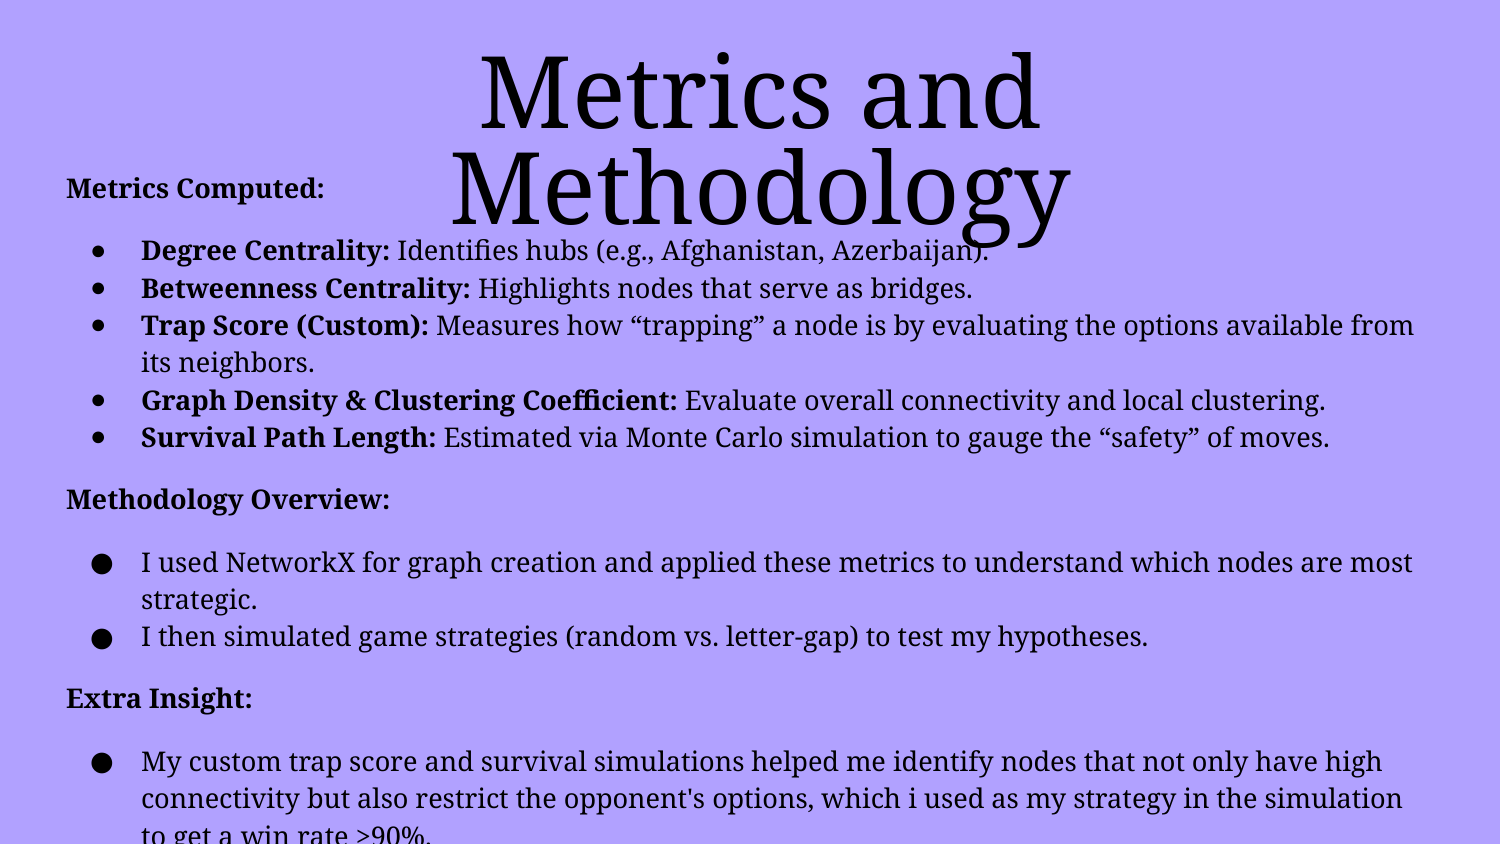

# Metrics and Methodology
Metrics Computed:
Degree Centrality: Identifies hubs (e.g., Afghanistan, Azerbaijan).
Betweenness Centrality: Highlights nodes that serve as bridges.
Trap Score (Custom): Measures how “trapping” a node is by evaluating the options available from its neighbors.
Graph Density & Clustering Coefficient: Evaluate overall connectivity and local clustering.
Survival Path Length: Estimated via Monte Carlo simulation to gauge the “safety” of moves.
Methodology Overview:
I used NetworkX for graph creation and applied these metrics to understand which nodes are most strategic.
I then simulated game strategies (random vs. letter‑gap) to test my hypotheses.
Extra Insight:
My custom trap score and survival simulations helped me identify nodes that not only have high connectivity but also restrict the opponent's options, which i used as my strategy in the simulation to get a win rate >90%.